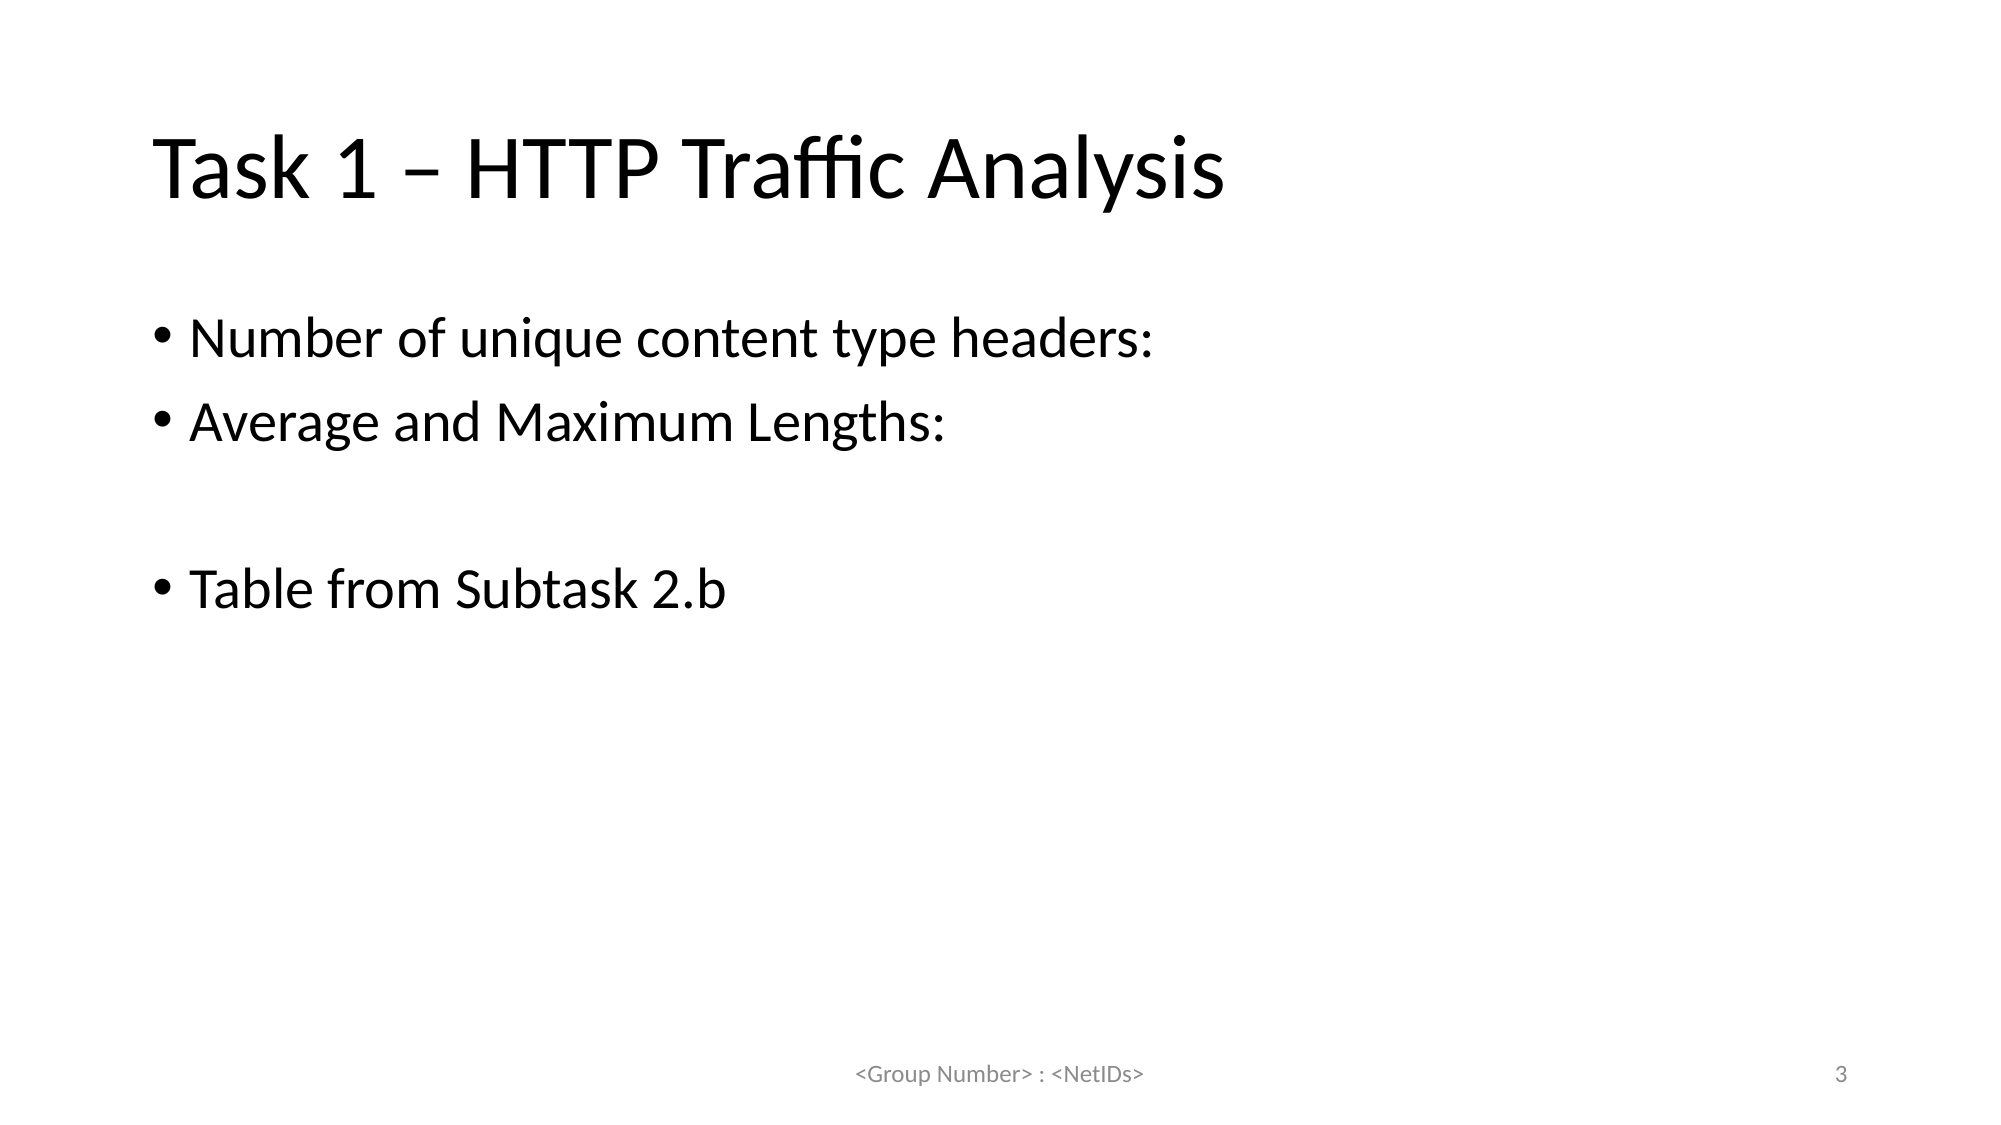

# Task 1 – HTTP Traffic Analysis
Number of unique content type headers:
Average and Maximum Lengths:

Table from Subtask 2.b
<Group Number> : <NetIDs>
3